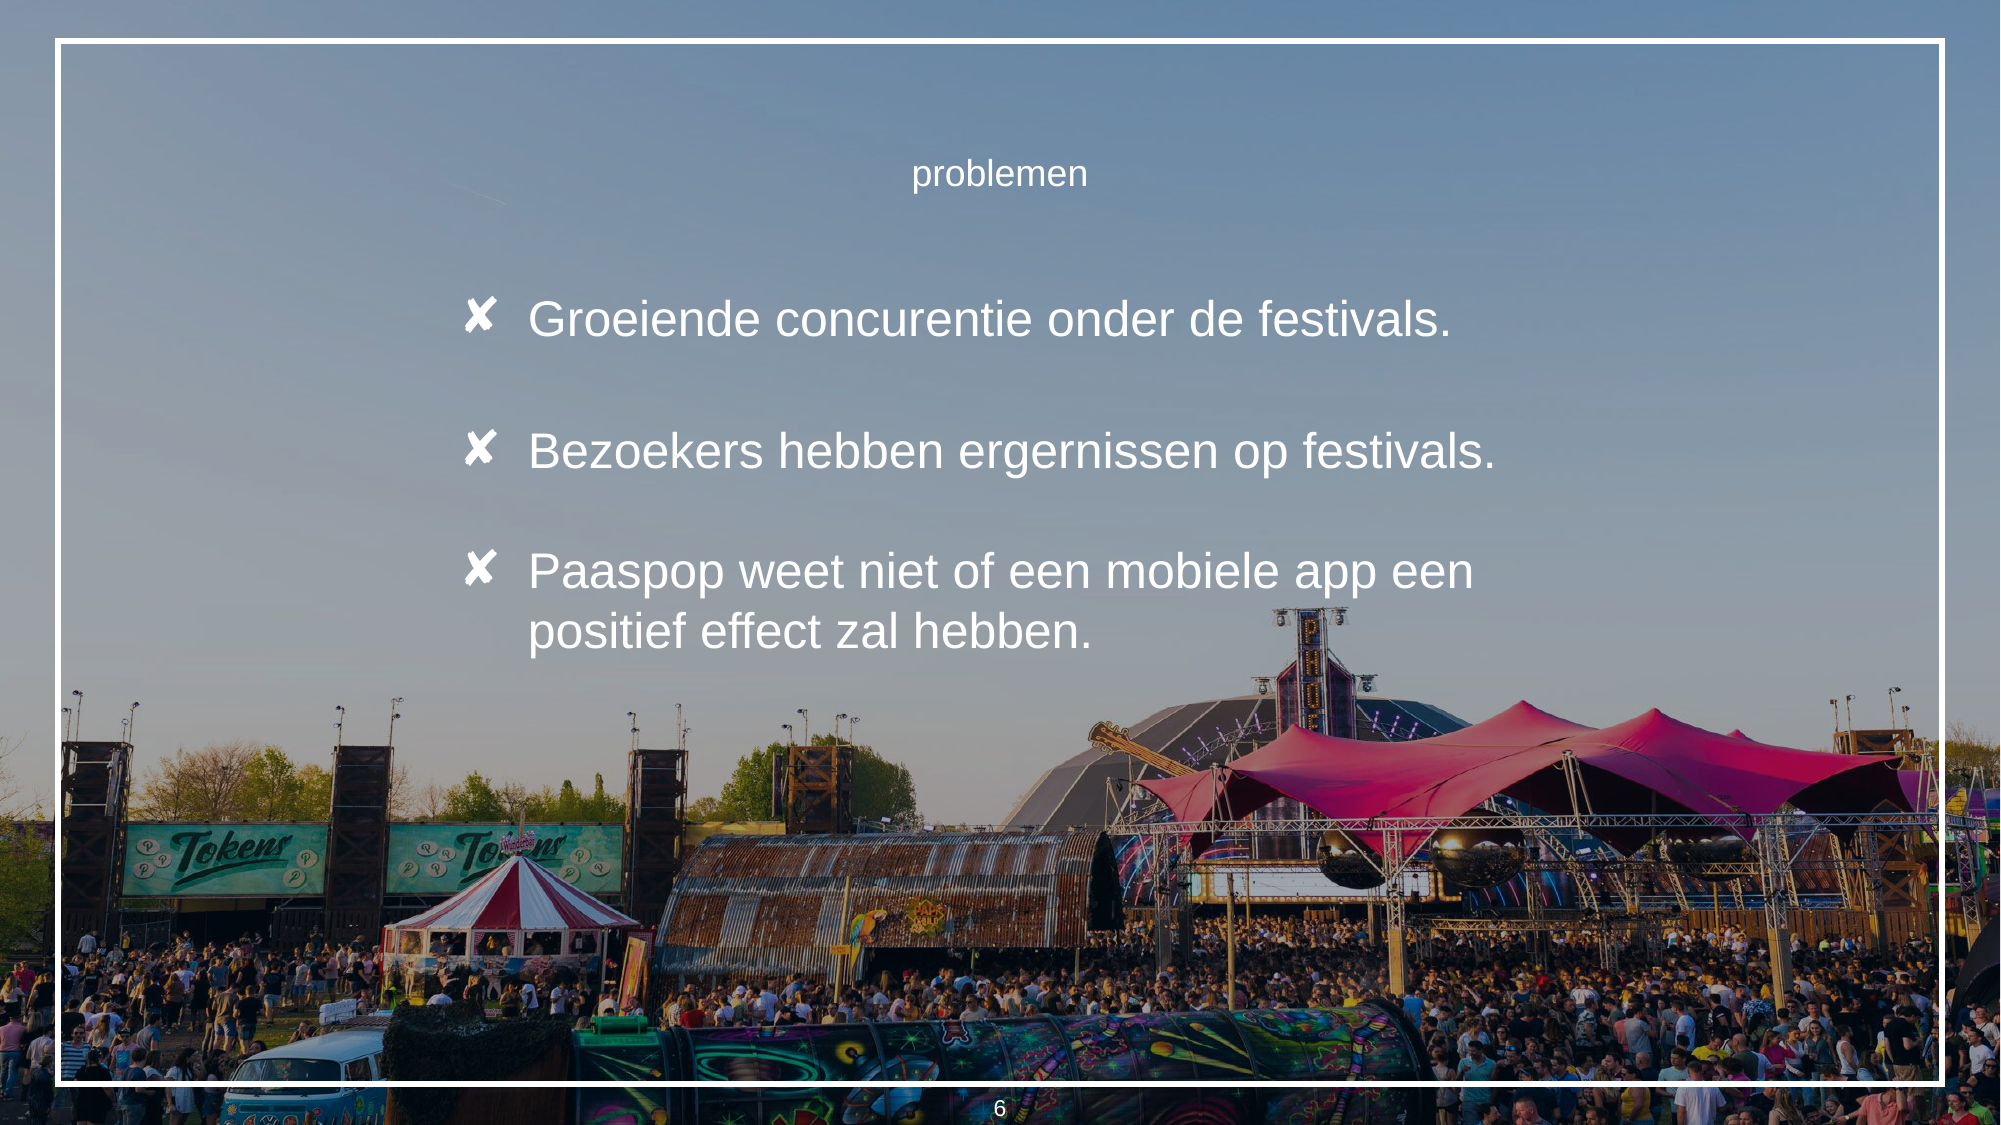

# problemen
Groeiende concurentie onder de festivals.

Bezoekers hebben ergernissen op festivals.

Paaspop weet niet of een mobiele app een positief effect zal hebben.
6